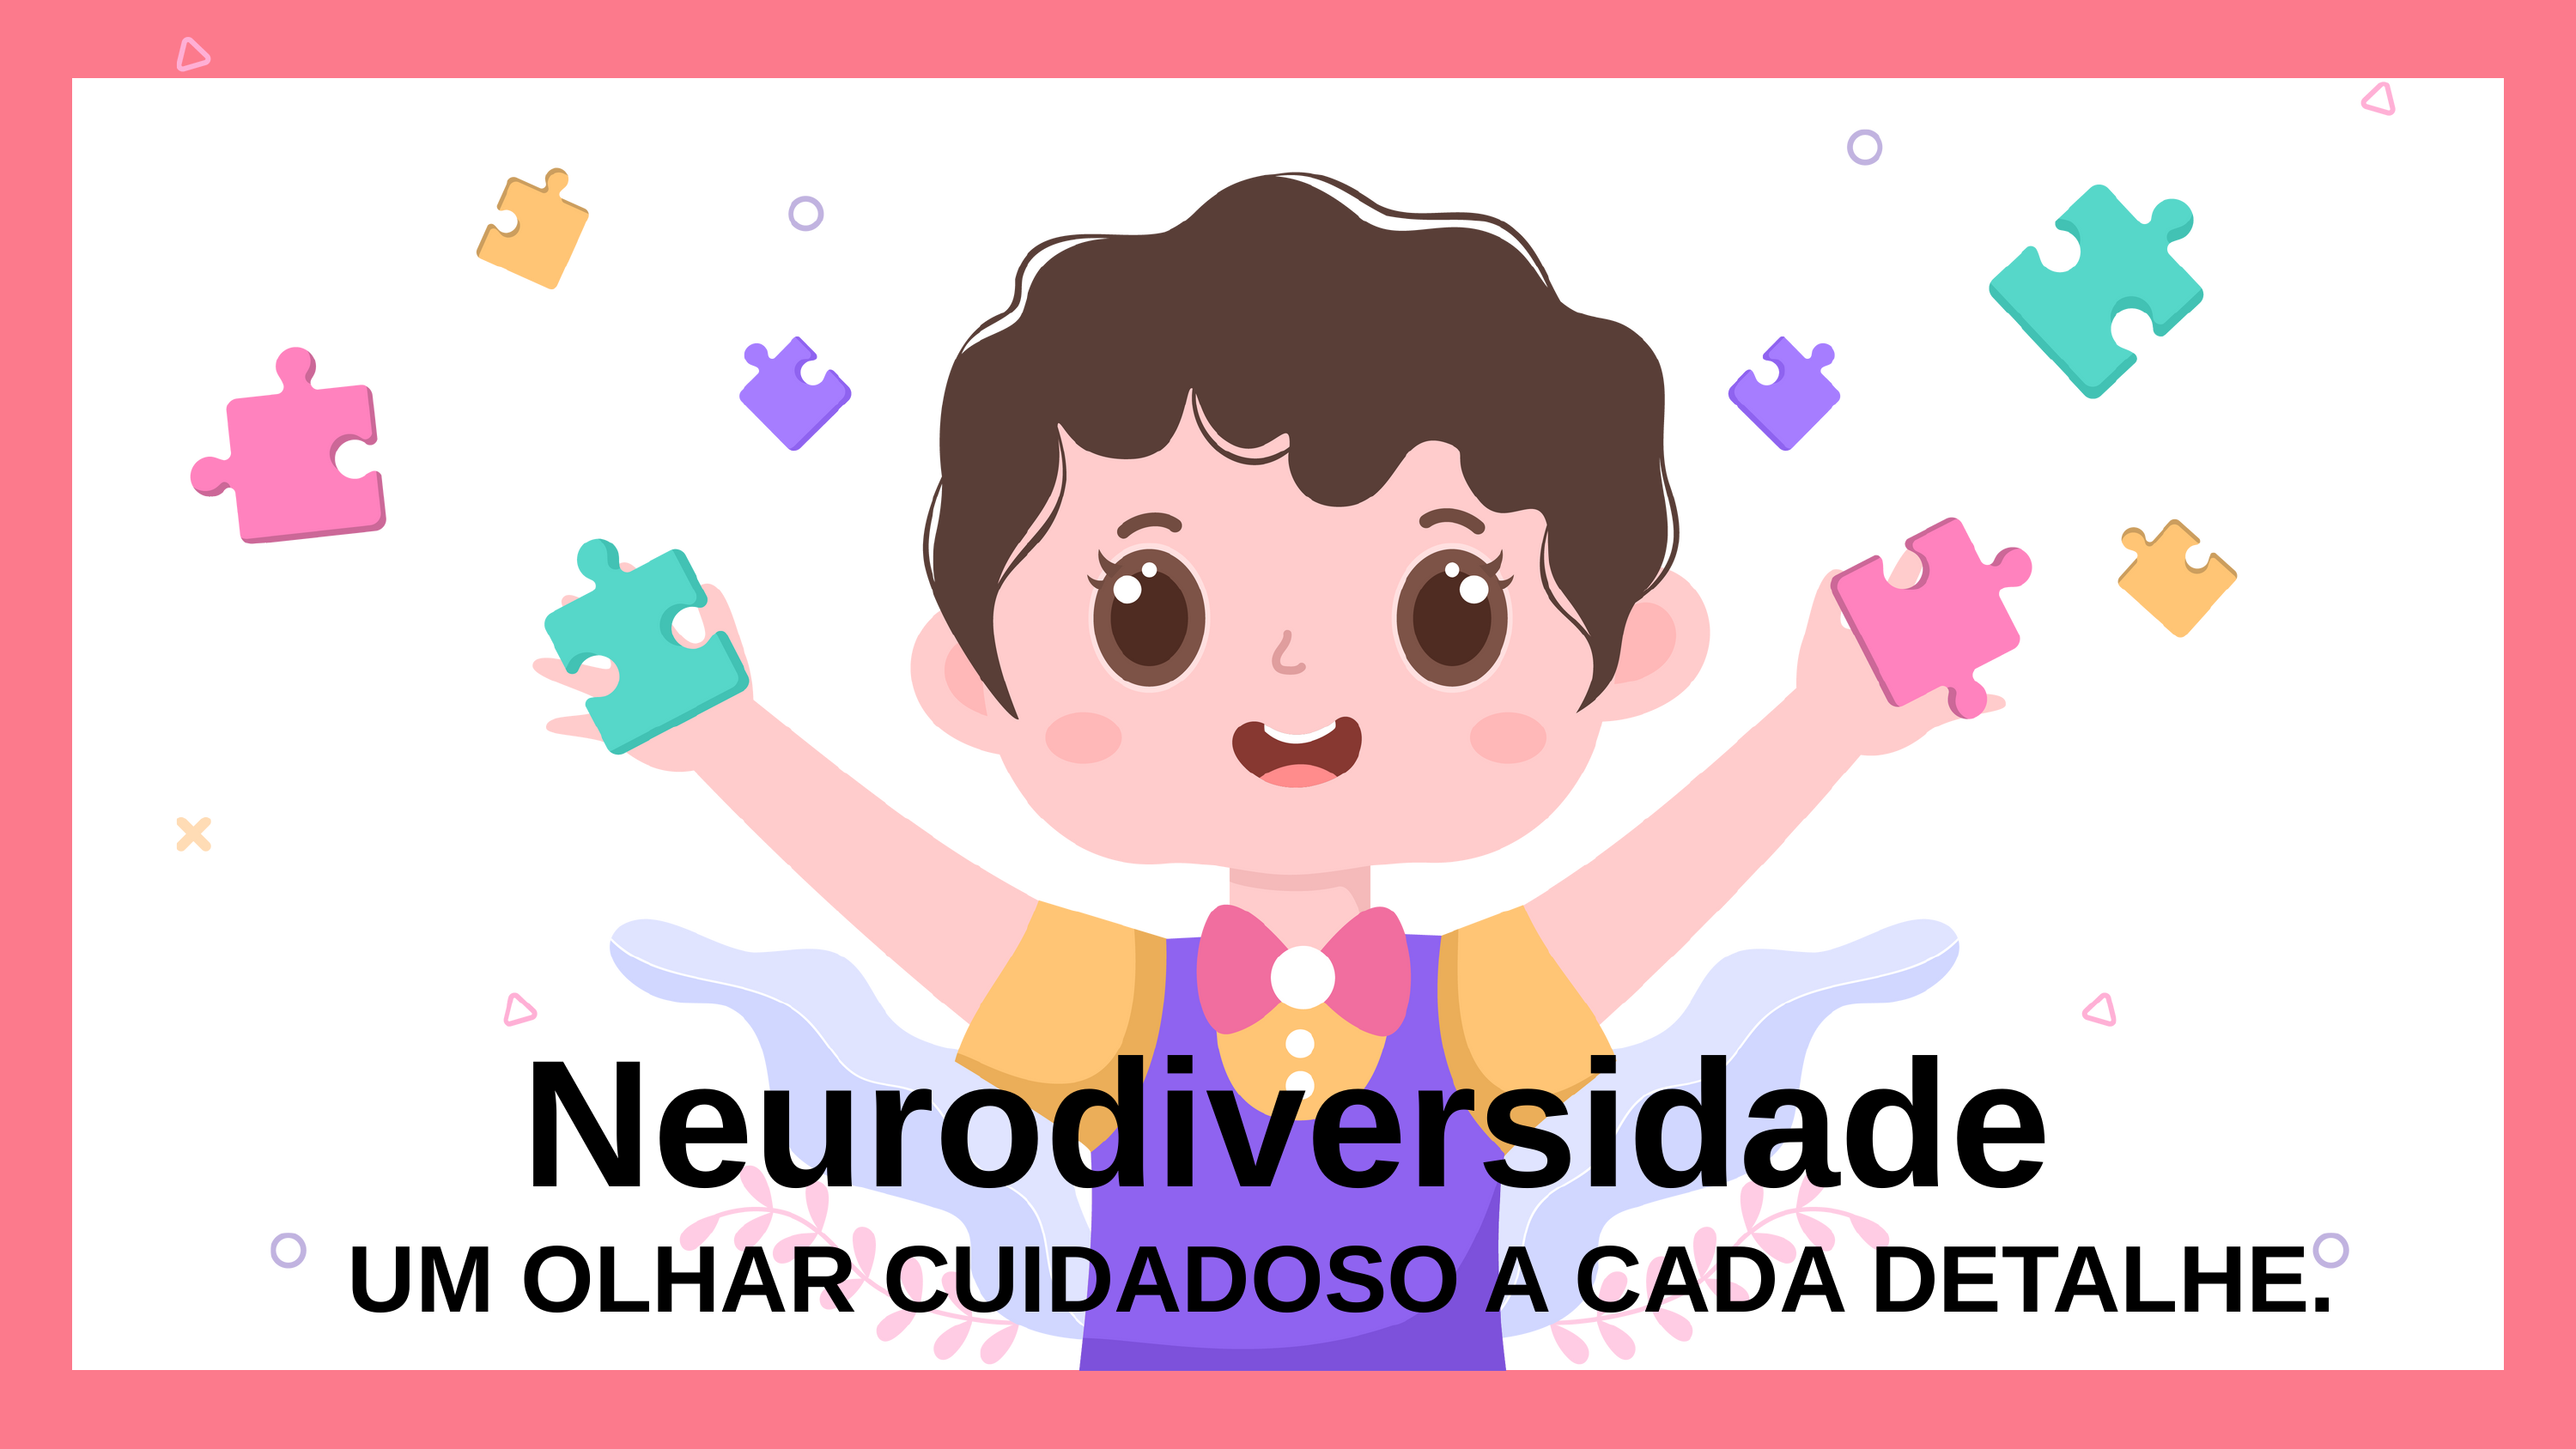

Neurodiversidade
UM OLHAR CUIDADOSO A CADA DETALHE.